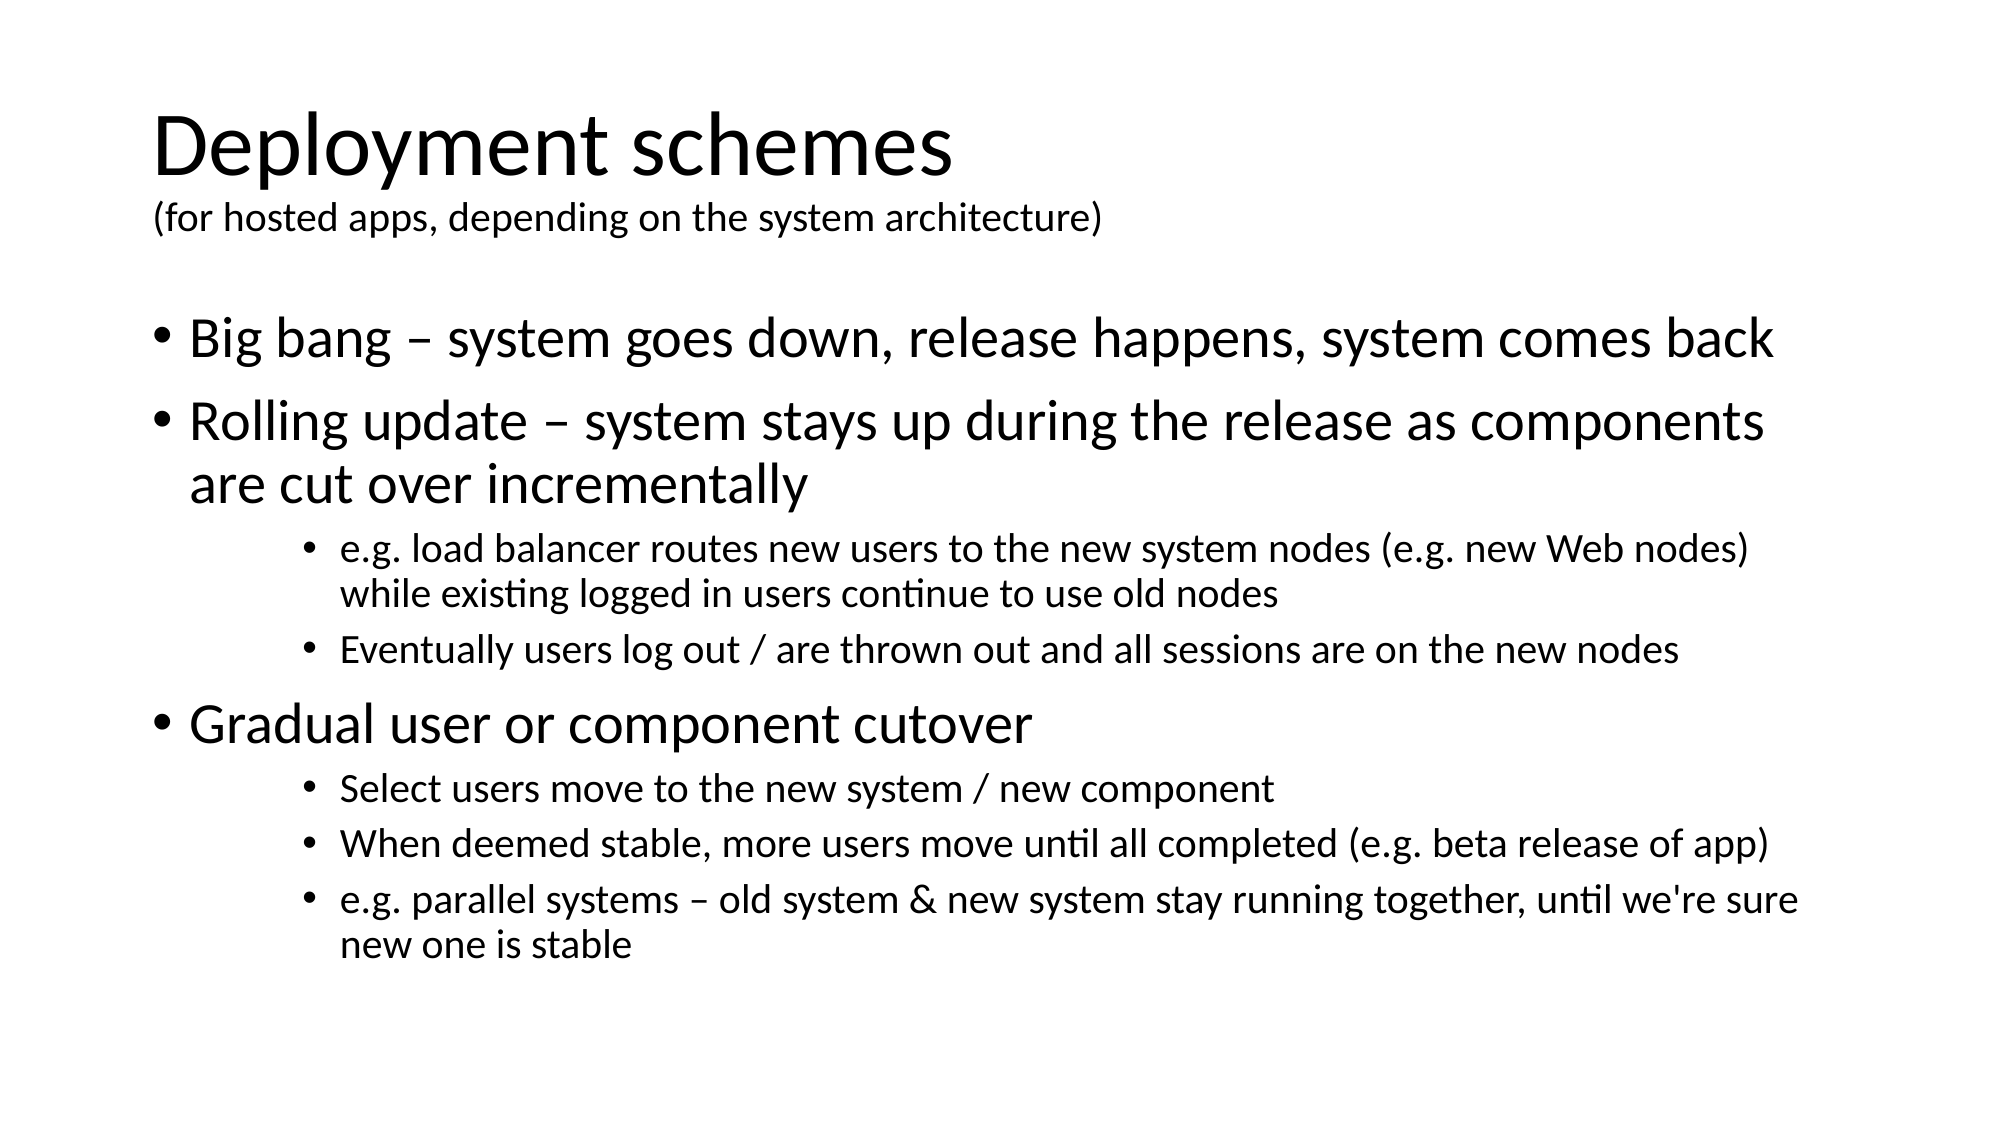

# Deployment schemes (for hosted apps, depending on the system architecture)
Big bang – system goes down, release happens, system comes back
Rolling update – system stays up during the release as components are cut over incrementally
e.g. load balancer routes new users to the new system nodes (e.g. new Web nodes) while existing logged in users continue to use old nodes
Eventually users log out / are thrown out and all sessions are on the new nodes
Gradual user or component cutover
Select users move to the new system / new component
When deemed stable, more users move until all completed (e.g. beta release of app)
e.g. parallel systems – old system & new system stay running together, until we're sure new one is stable